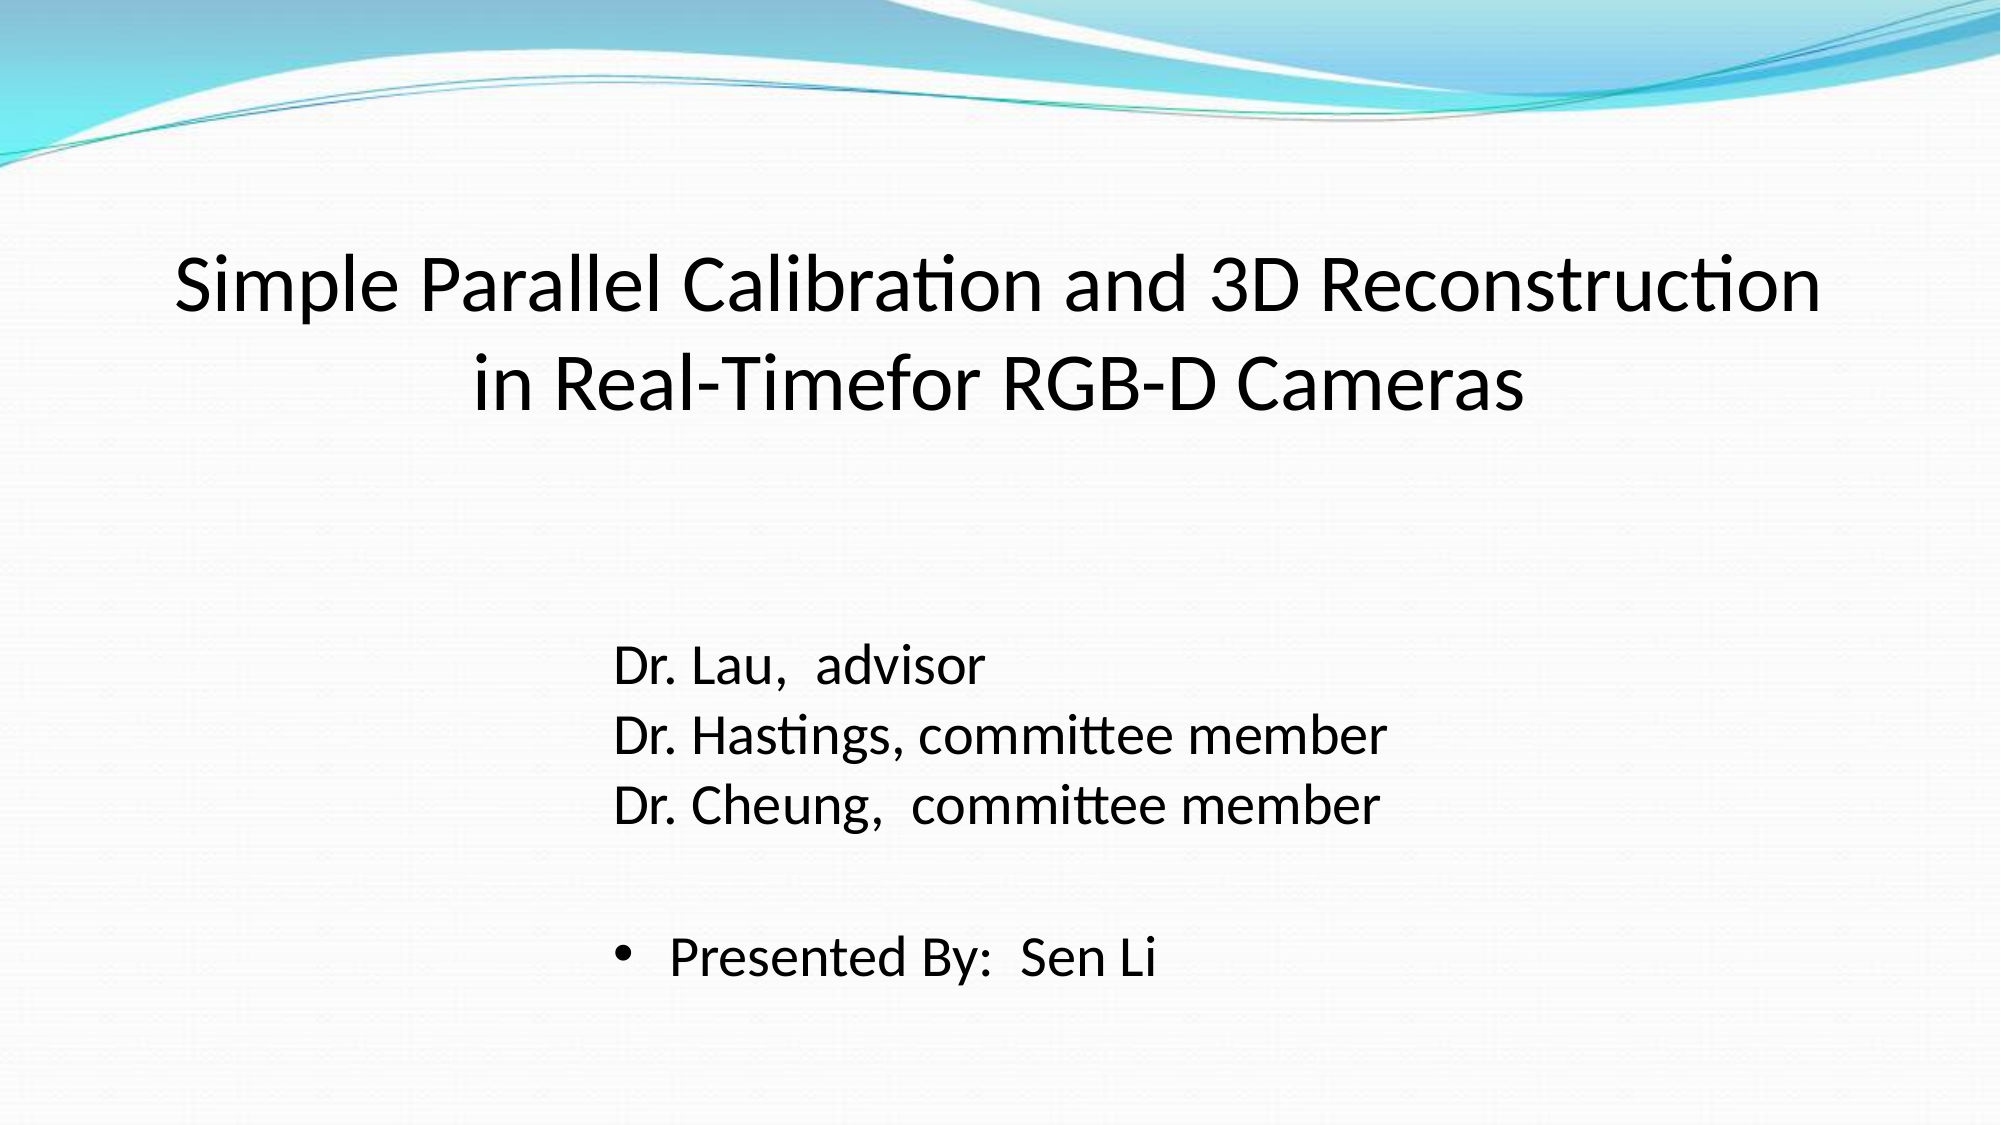

# Simple Parallel Calibration and 3D Reconstruction
in Real-Timefor RGB-D Cameras
Dr. Lau,  advisor
Dr. Hastings, committee member
Dr. Cheung,  committee member

Presented By:  Sen Li